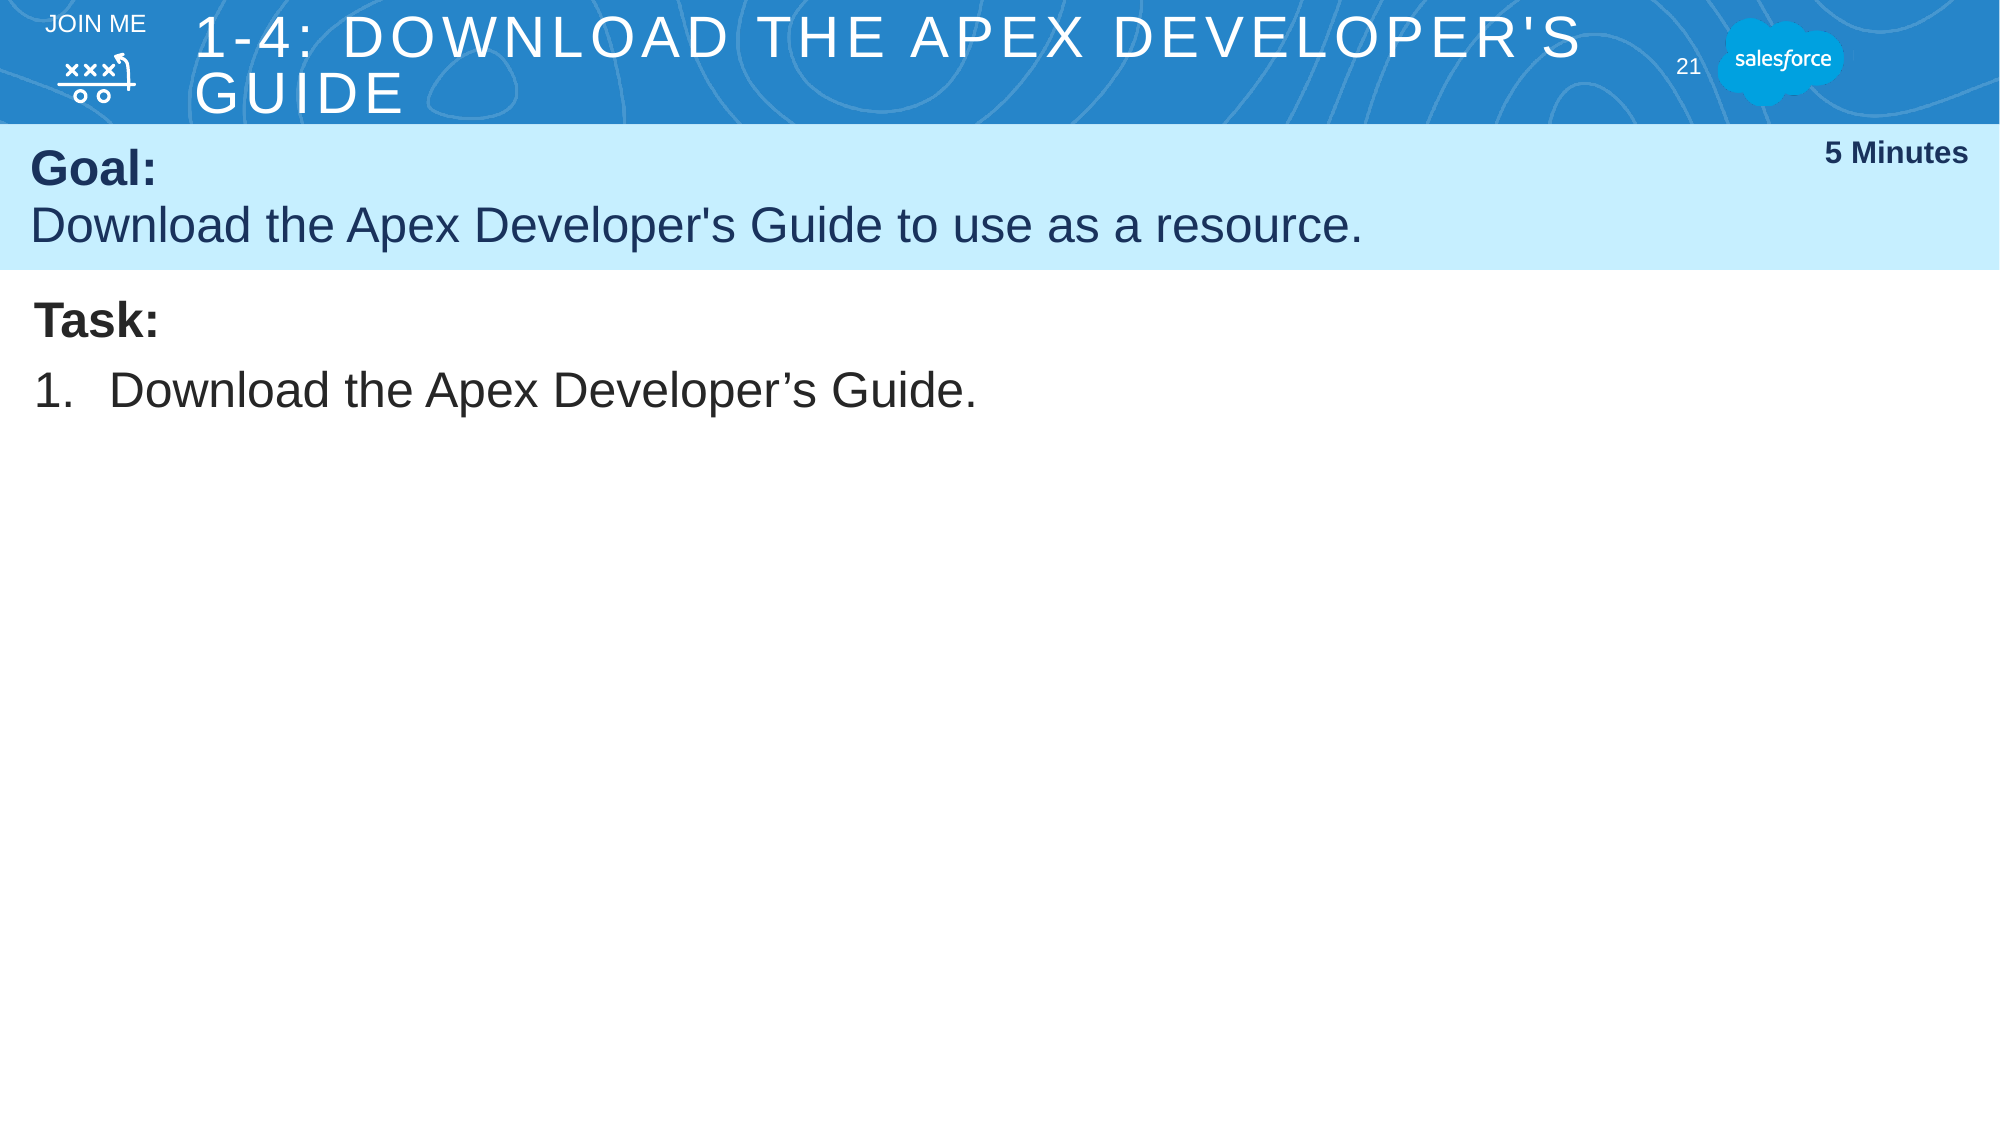

# 1-4: Download the Apex Developer's Guide
Join Me
21
Goal:
Download the Apex Developer's Guide to use as a resource.
5 Minutes
Task:
Download the Apex Developer’s Guide.